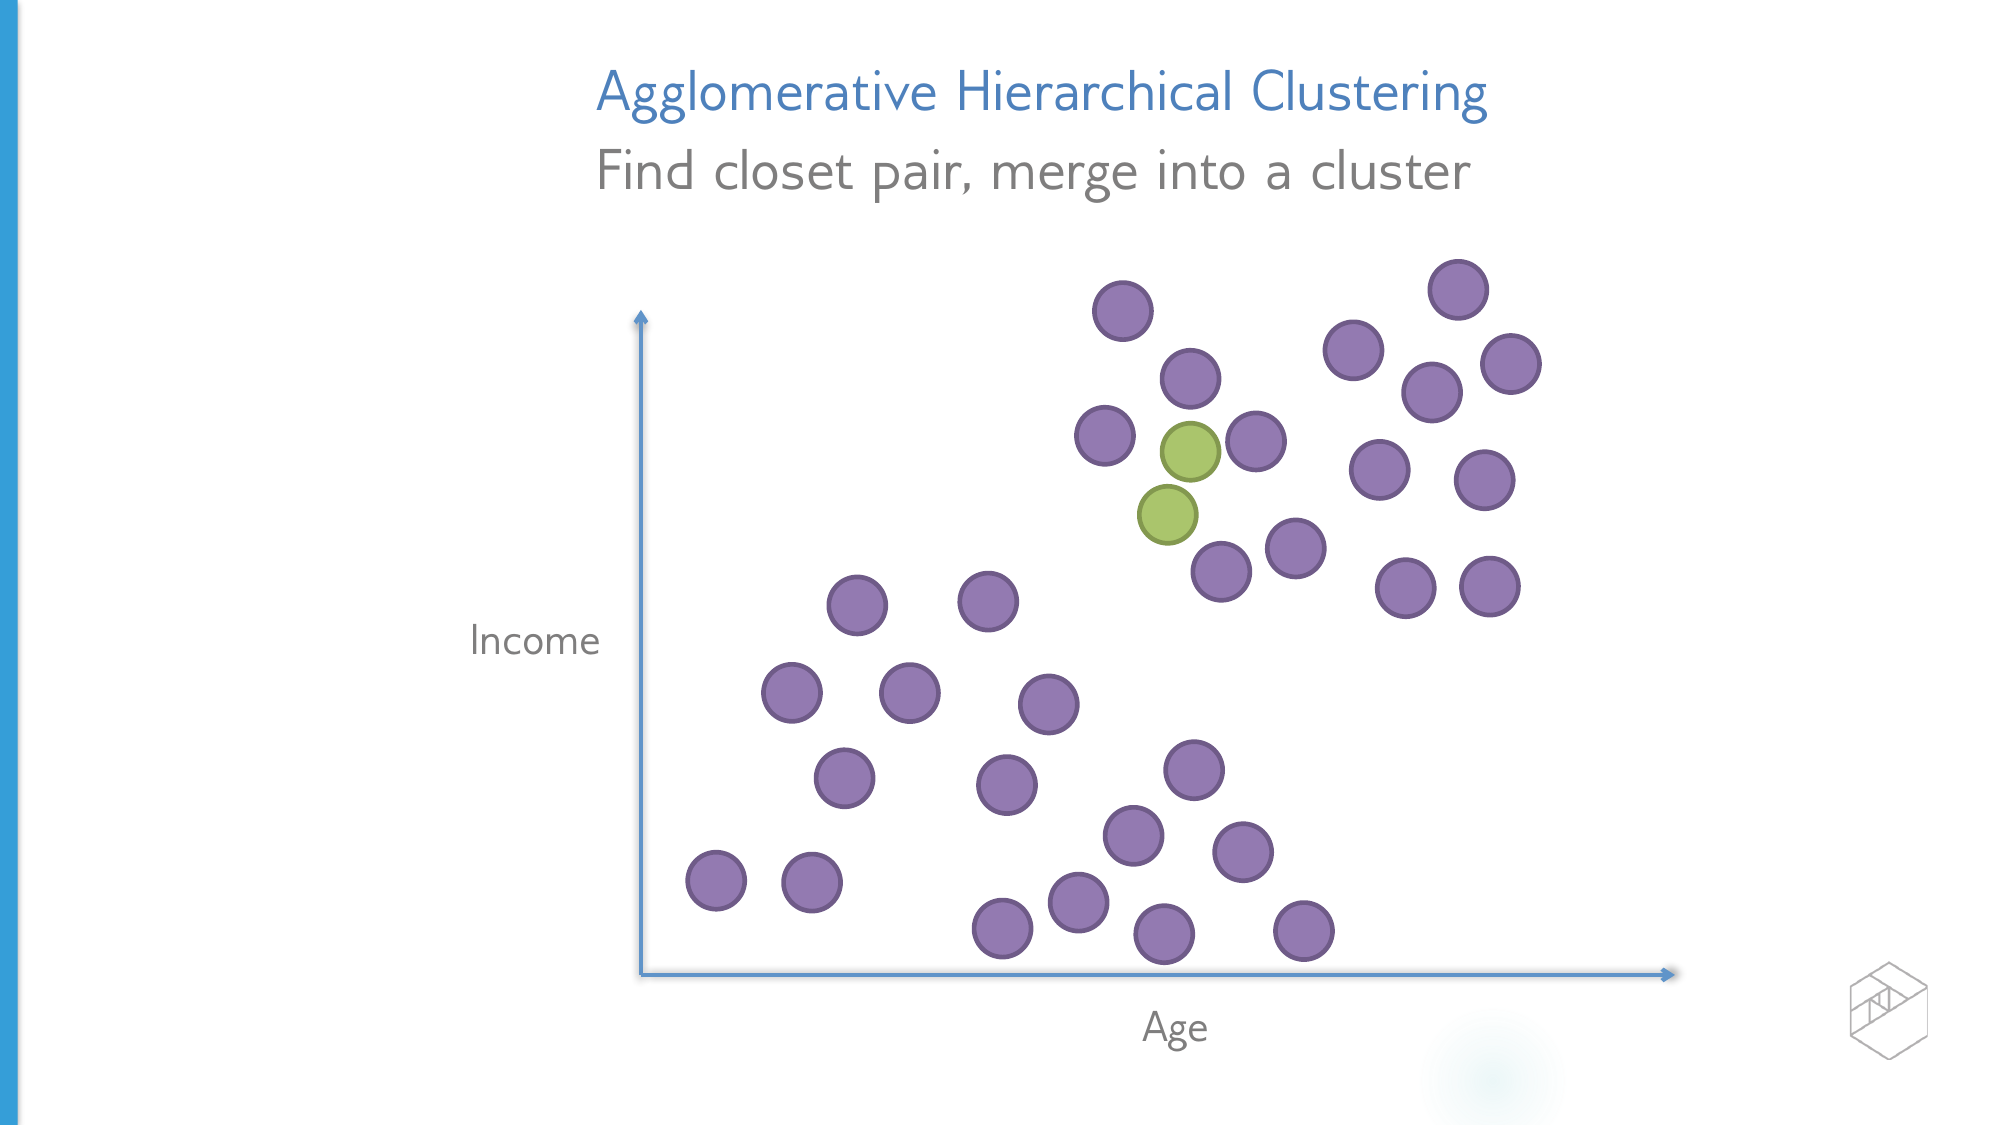

Agglomerative Hierarchical Clustering
Find closet pair, merge into a cluster

Income

Age